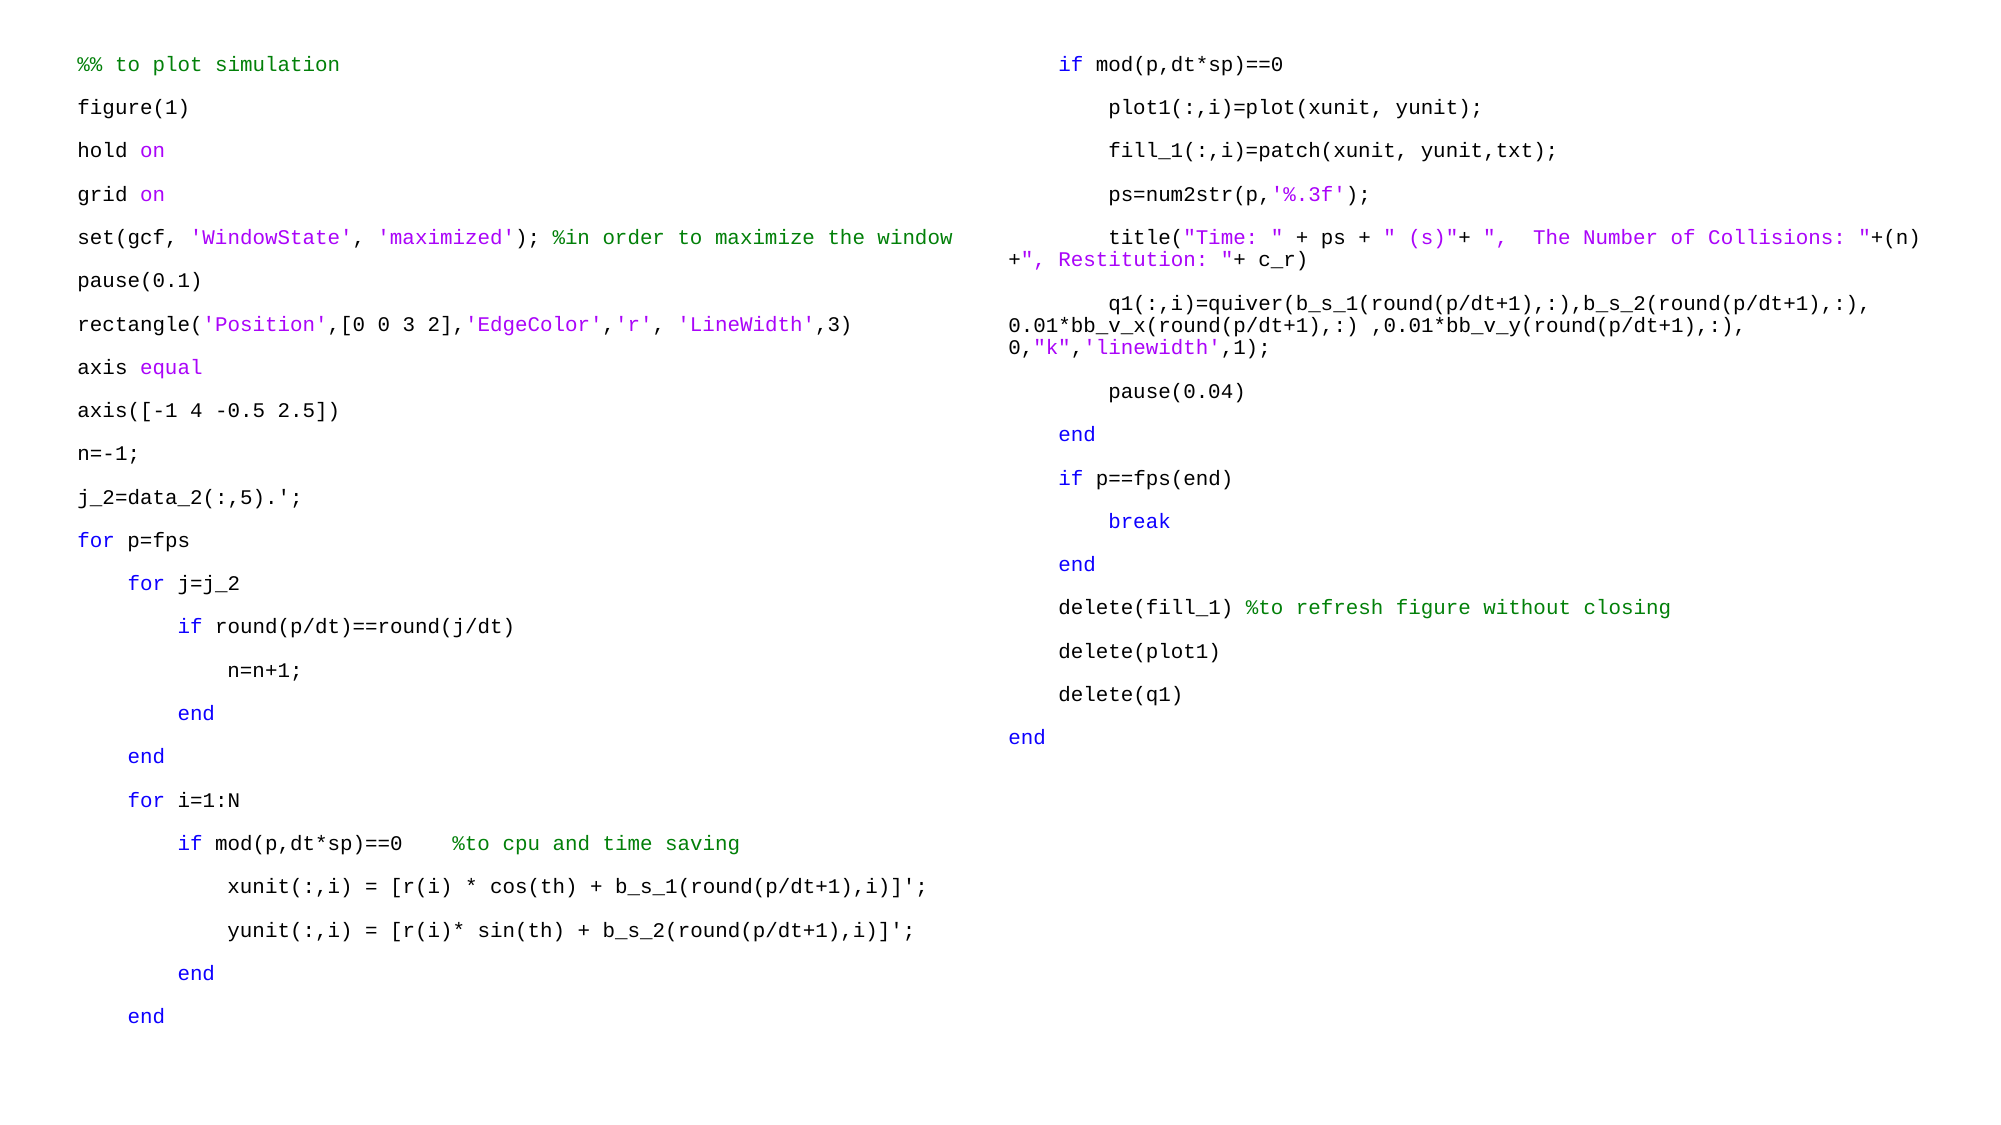

%% to plot simulation
figure(1)
hold on
grid on
set(gcf, 'WindowState', 'maximized'); %in order to maximize the window
pause(0.1)
rectangle('Position',[0 0 3 2],'EdgeColor','r', 'LineWidth',3)
axis equal
axis([-1 4 -0.5 2.5])
n=-1;
j_2=data_2(:,5).';
for p=fps
    for j=j_2
        if round(p/dt)==round(j/dt)
            n=n+1;
        end
    end
    for i=1:N
        if mod(p,dt*sp)==0    %to cpu and time saving
            xunit(:,i) = [r(i) * cos(th) + b_s_1(round(p/dt+1),i)]';
            yunit(:,i) = [r(i)* sin(th) + b_s_2(round(p/dt+1),i)]';
        end
    end
    if mod(p,dt*sp)==0
        plot1(:,i)=plot(xunit, yunit);
        fill_1(:,i)=patch(xunit, yunit,txt);
        ps=num2str(p,'%.3f');
        title("Time: " + ps + " (s)"+ ",  The Number of Collisions: "+(n) +", Restitution: "+ c_r)
        q1(:,i)=quiver(b_s_1(round(p/dt+1),:),b_s_2(round(p/dt+1),:), 0.01*bb_v_x(round(p/dt+1),:) ,0.01*bb_v_y(round(p/dt+1),:), 0,"k",'linewidth',1);
        pause(0.04)
    end
    if p==fps(end)
        break
    end
    delete(fill_1) %to refresh figure without closing
    delete(plot1)
    delete(q1)
end